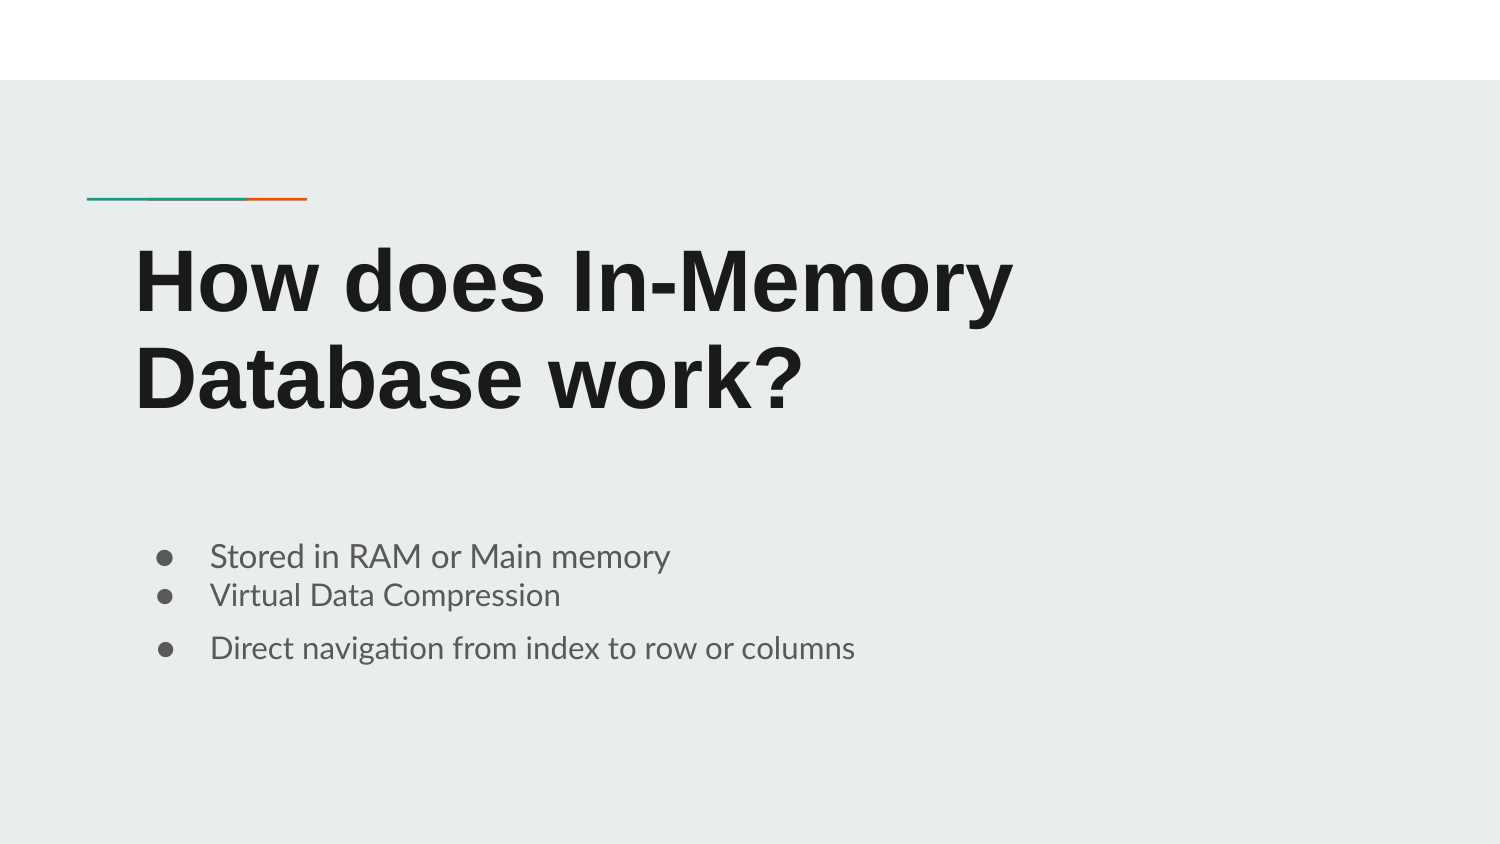

# How does In-Memory Database work?
Stored in RAM or Main memory
Virtual Data Compression
Direct navigation from index to row or columns